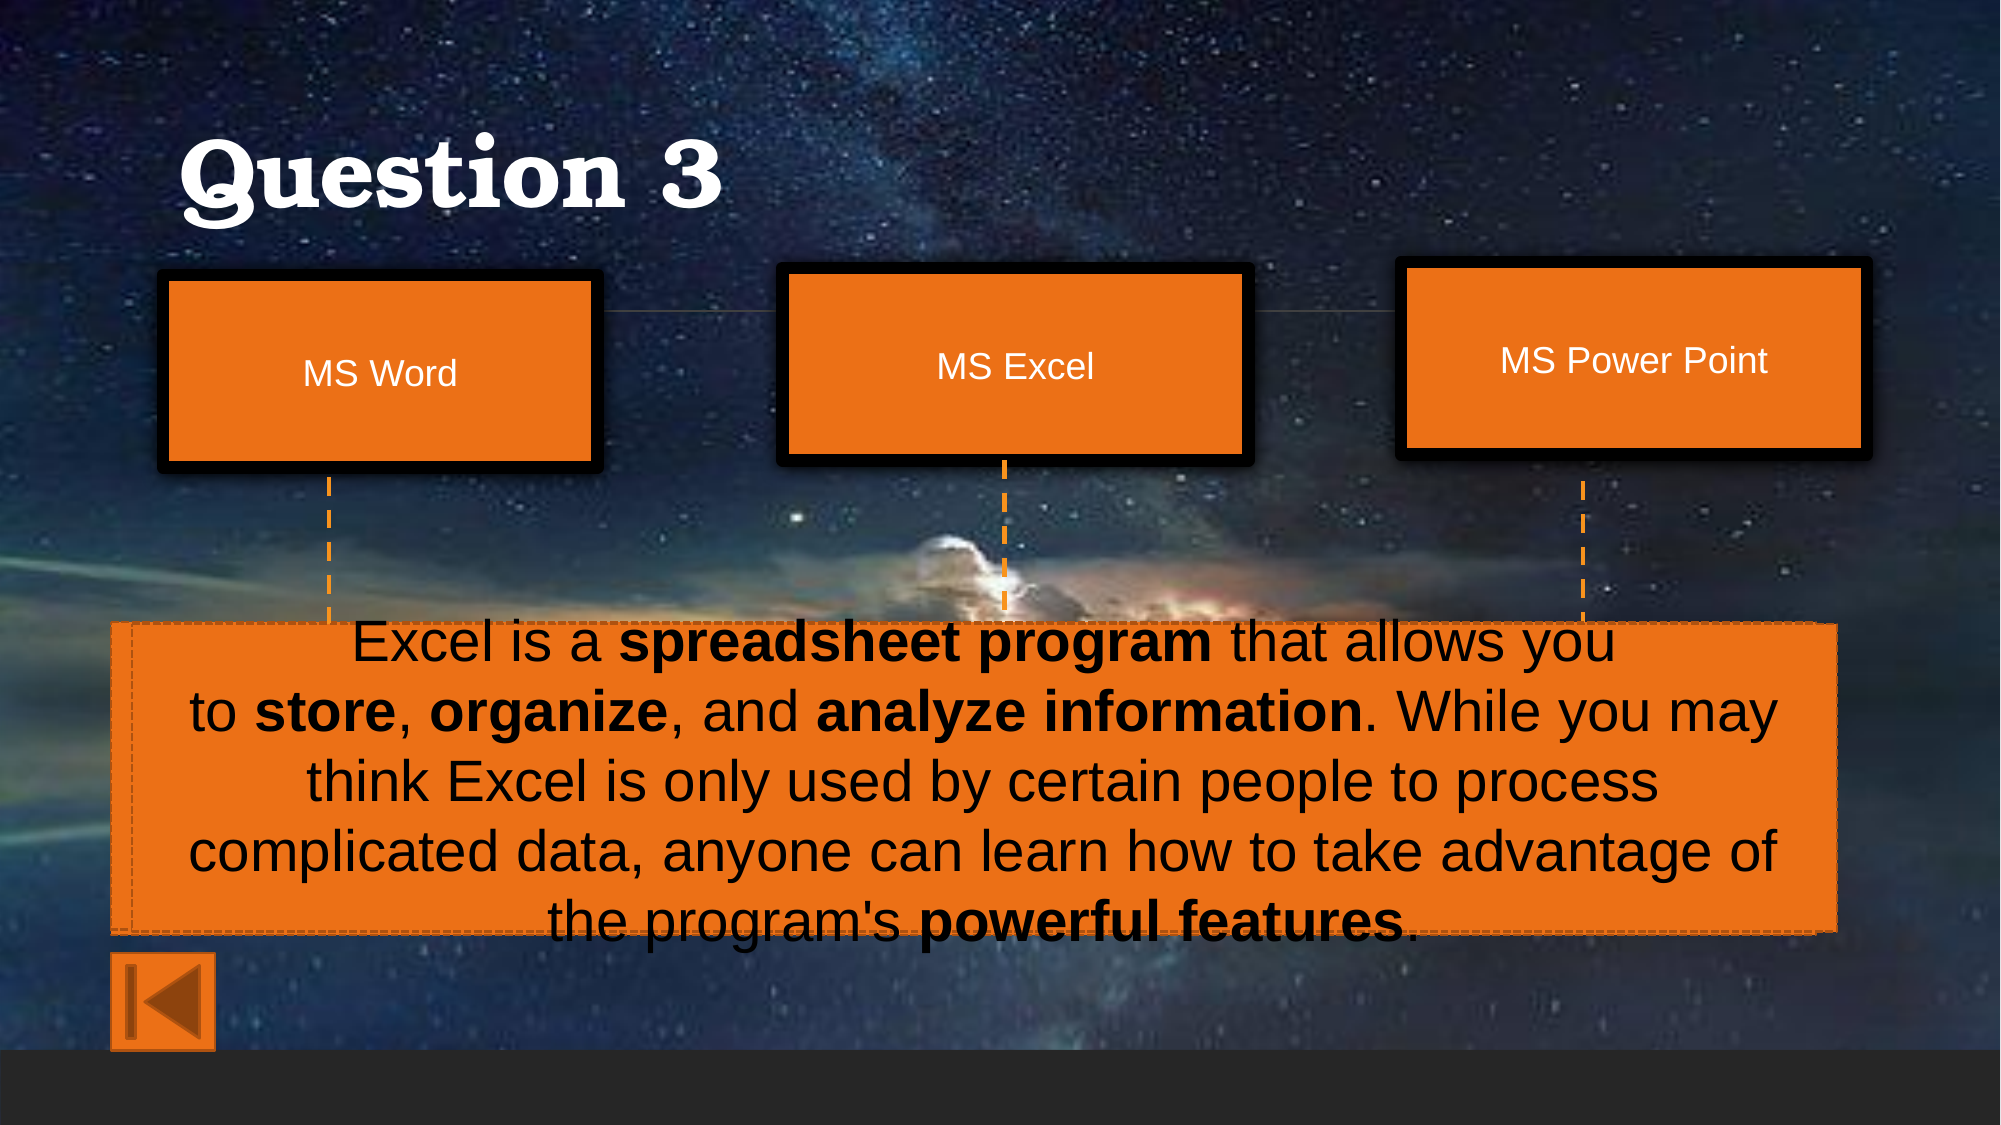

# Question 3
MS Power Point
MS Excel
MS Word
Excel is a spreadsheet program that allows you to store, organize, and analyze information. While you may think Excel is only used by certain people to process complicated data, anyone can learn how to take advantage of the program's powerful features.
Microsoft Word is a word processing application that allows you to create a variety of documents, including letters, resumes, and more.
PowerPoint is a presentation program that allows you to create dynamic slide presentations. These presentations can include animation, narration, images, videos, and much more.